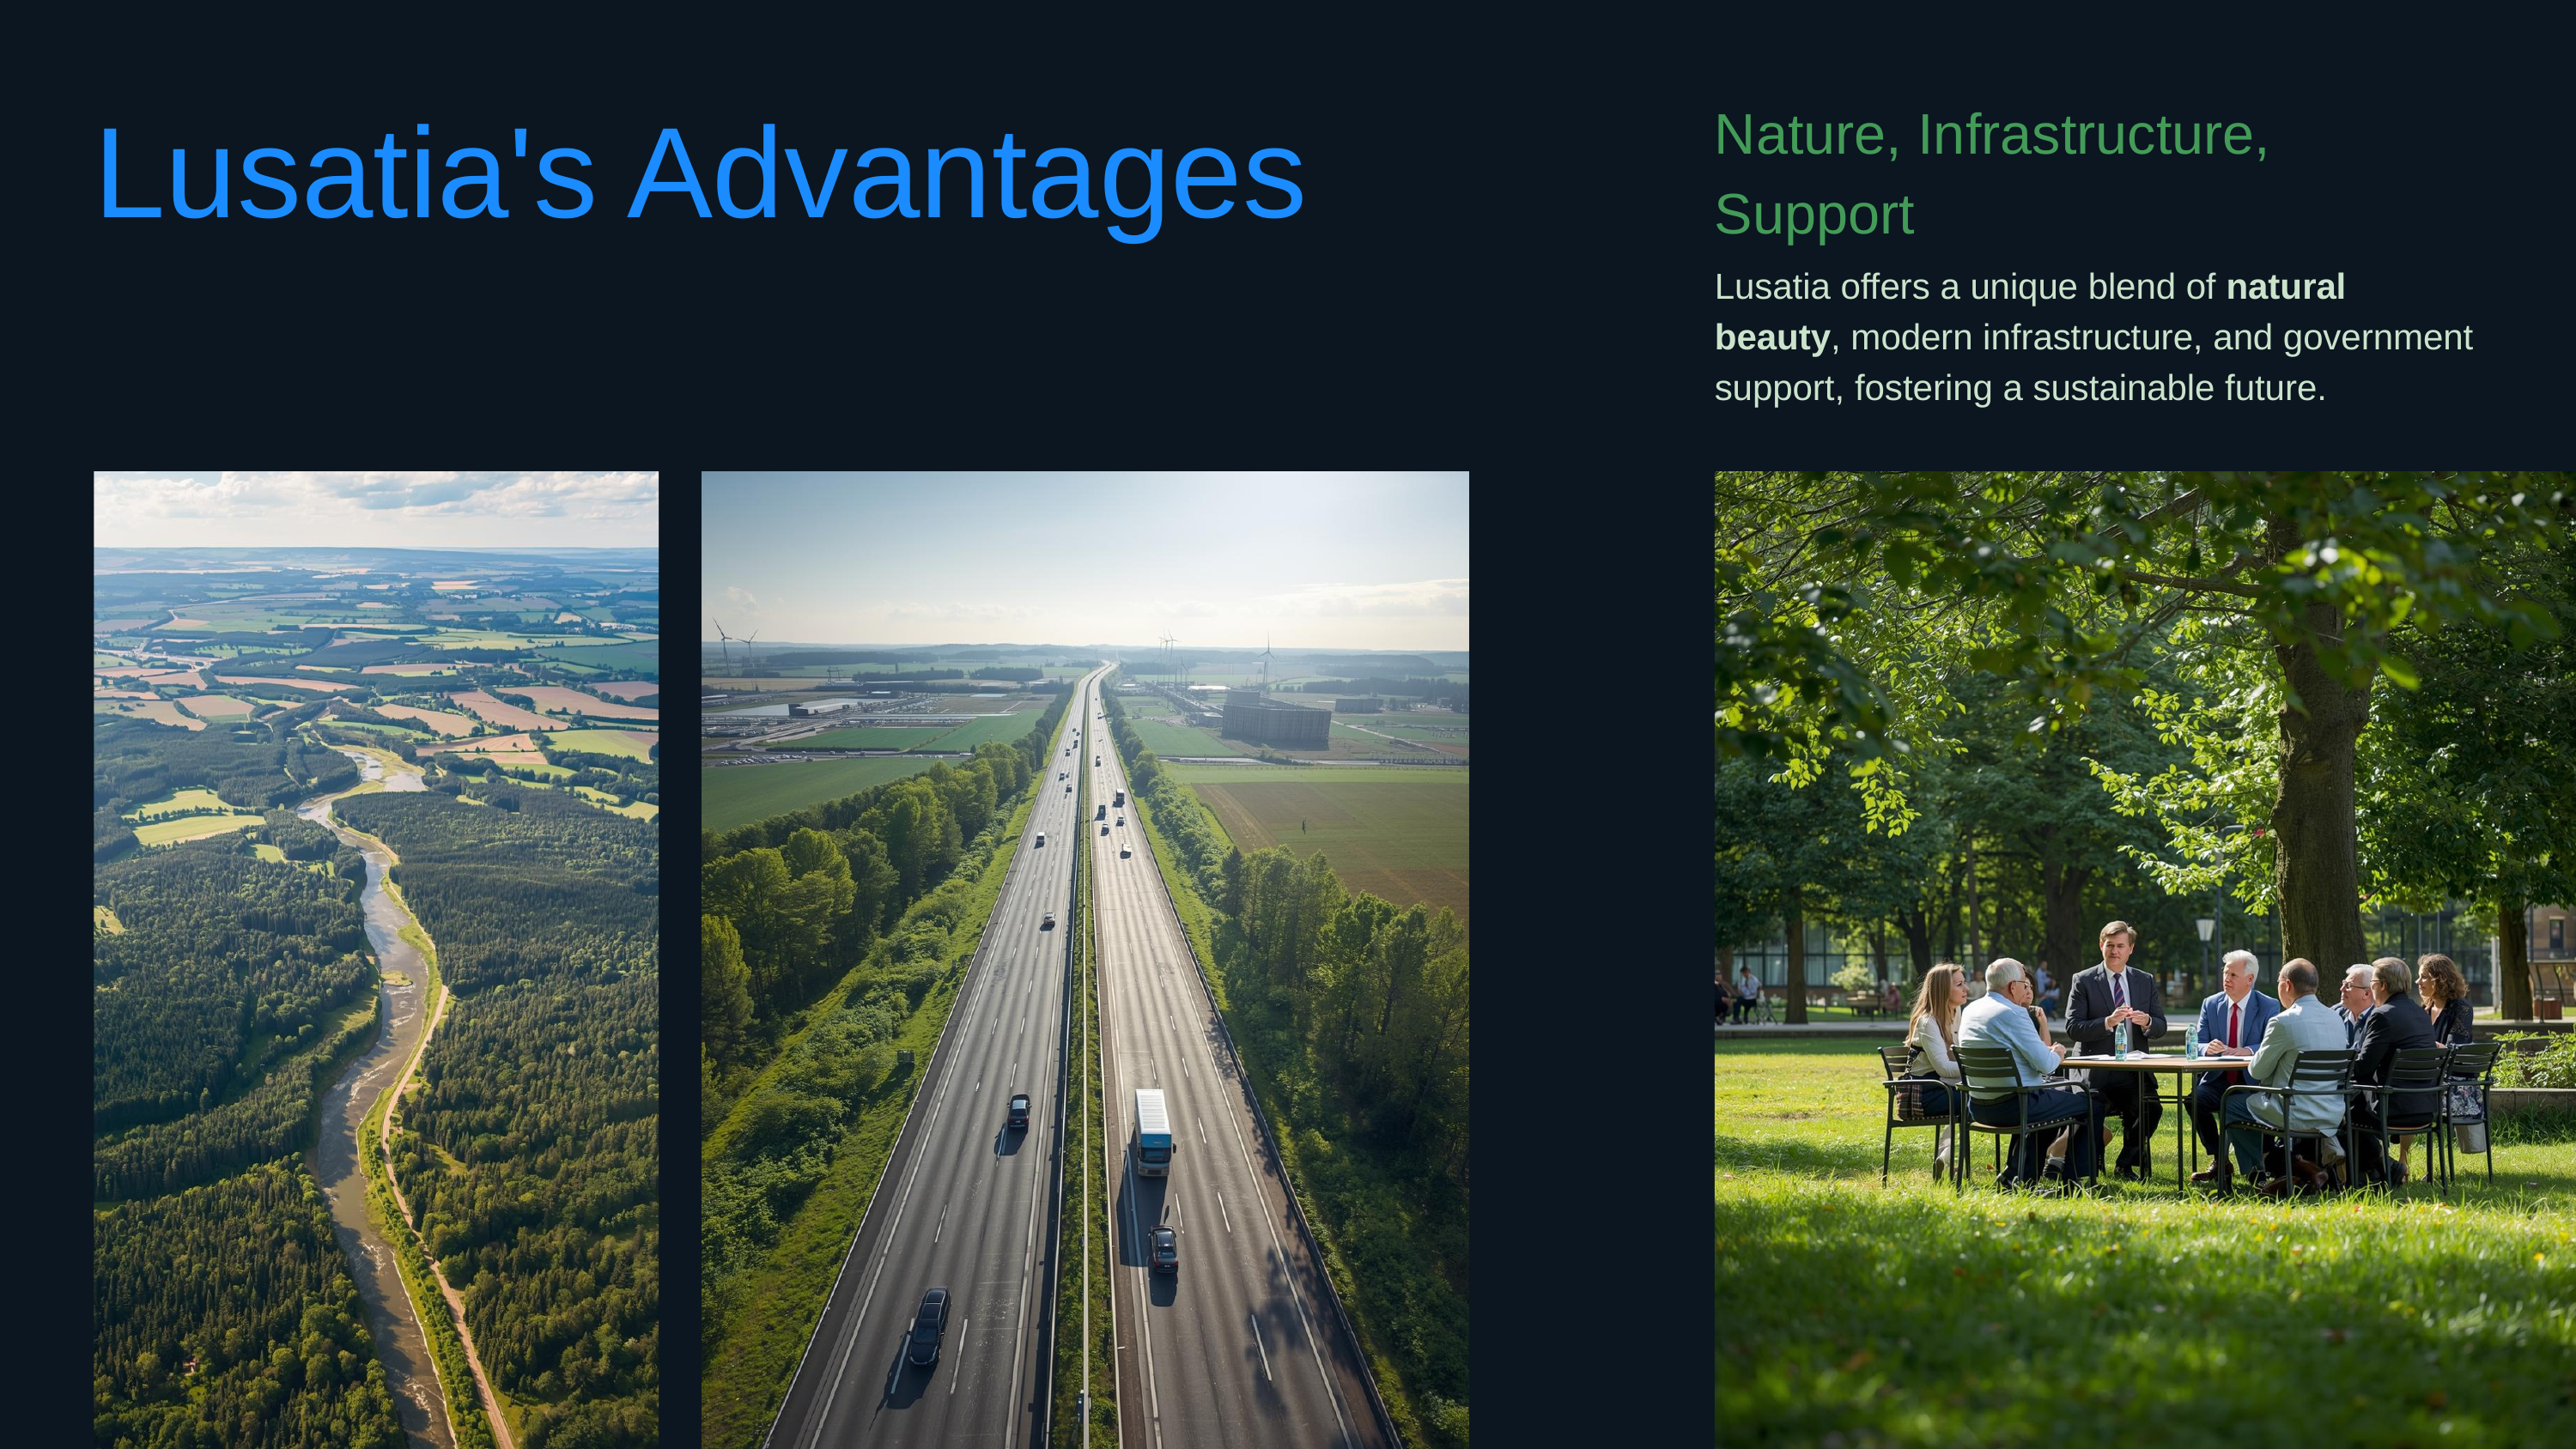

Nature, Infrastructure, Support
Lusatia offers a unique blend of natural beauty, modern infrastructure, and government support, fostering a sustainable future.
Lusatia's Advantages